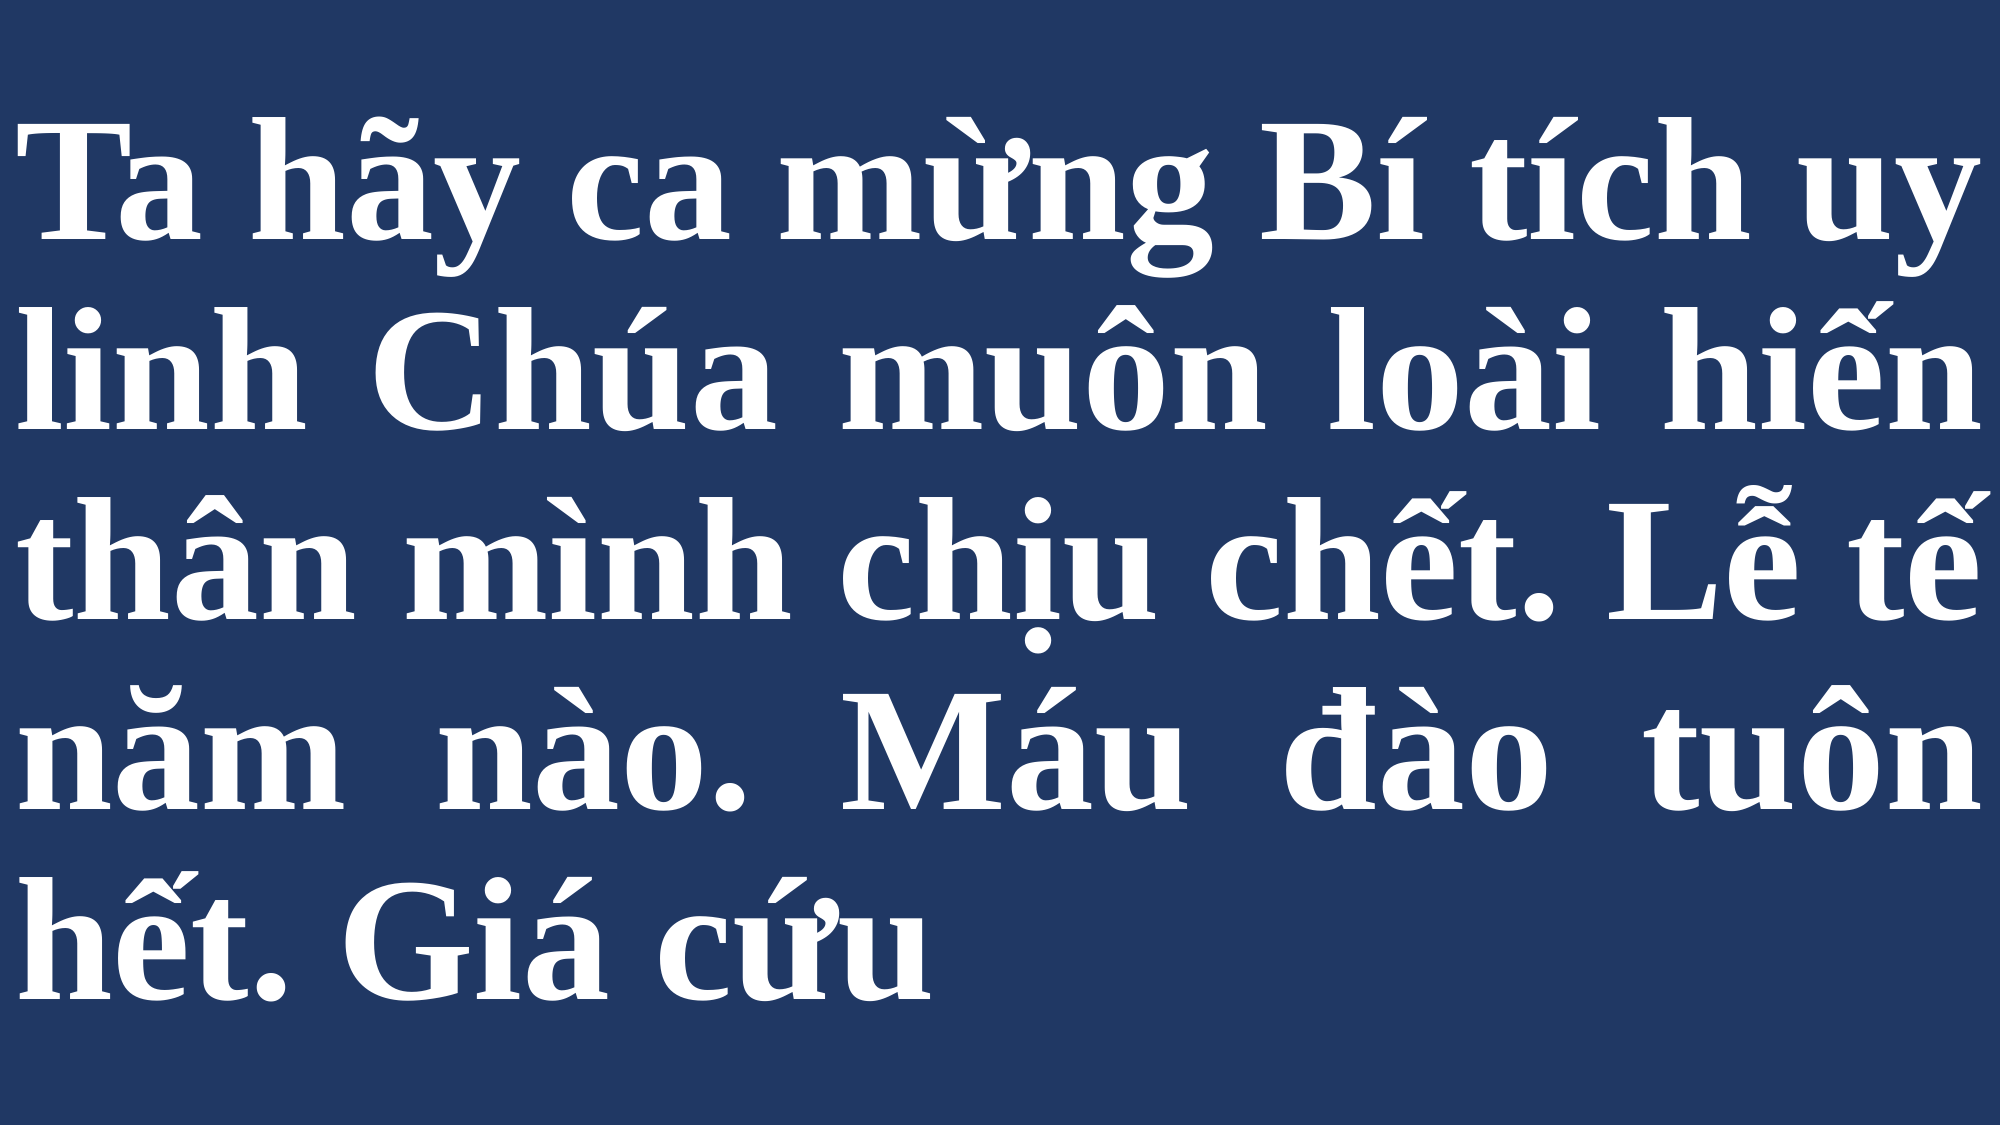

# Ta hãy ca mừng Bí tích uy linh Chúa muôn loài hiến thân mình chịu chết. Lễ tế năm nào. Máu đào tuôn hết. Giá cứu